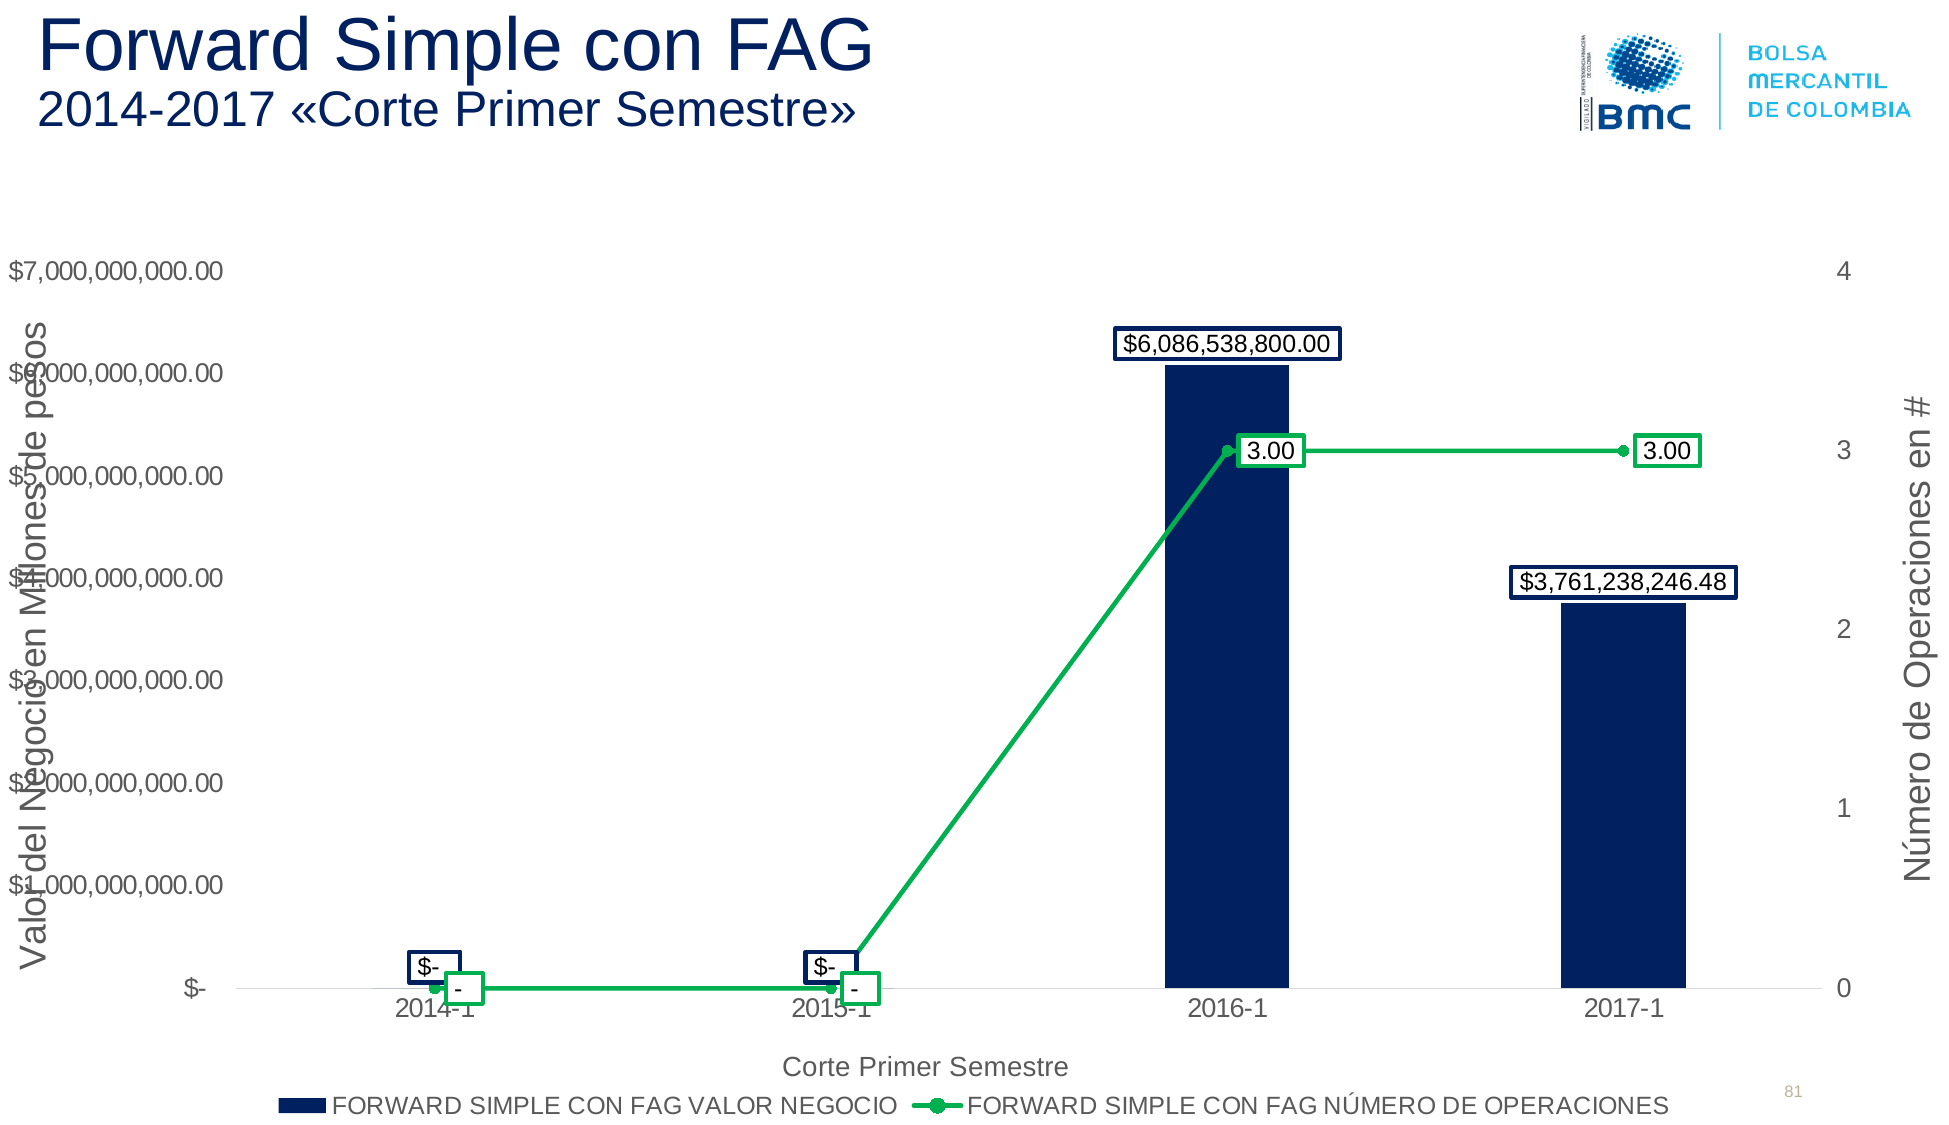

Forward Simple con FAG
2014-2017 «Corte Primer Semestre»

### Chart

| Category | FORWARD SIMPLE CON FAG VALOR NEGOCIO | FORWARD SIMPLE CON FAG NÚMERO DE OPERACIONES |
|---|---|---|
| 2014-1 | None | None |
| 2015-1 | None | None |
| 2016-1 | 6086538800.0 | 3.0 |
| 2017-1 | 3761238246.48 | 3.0 |